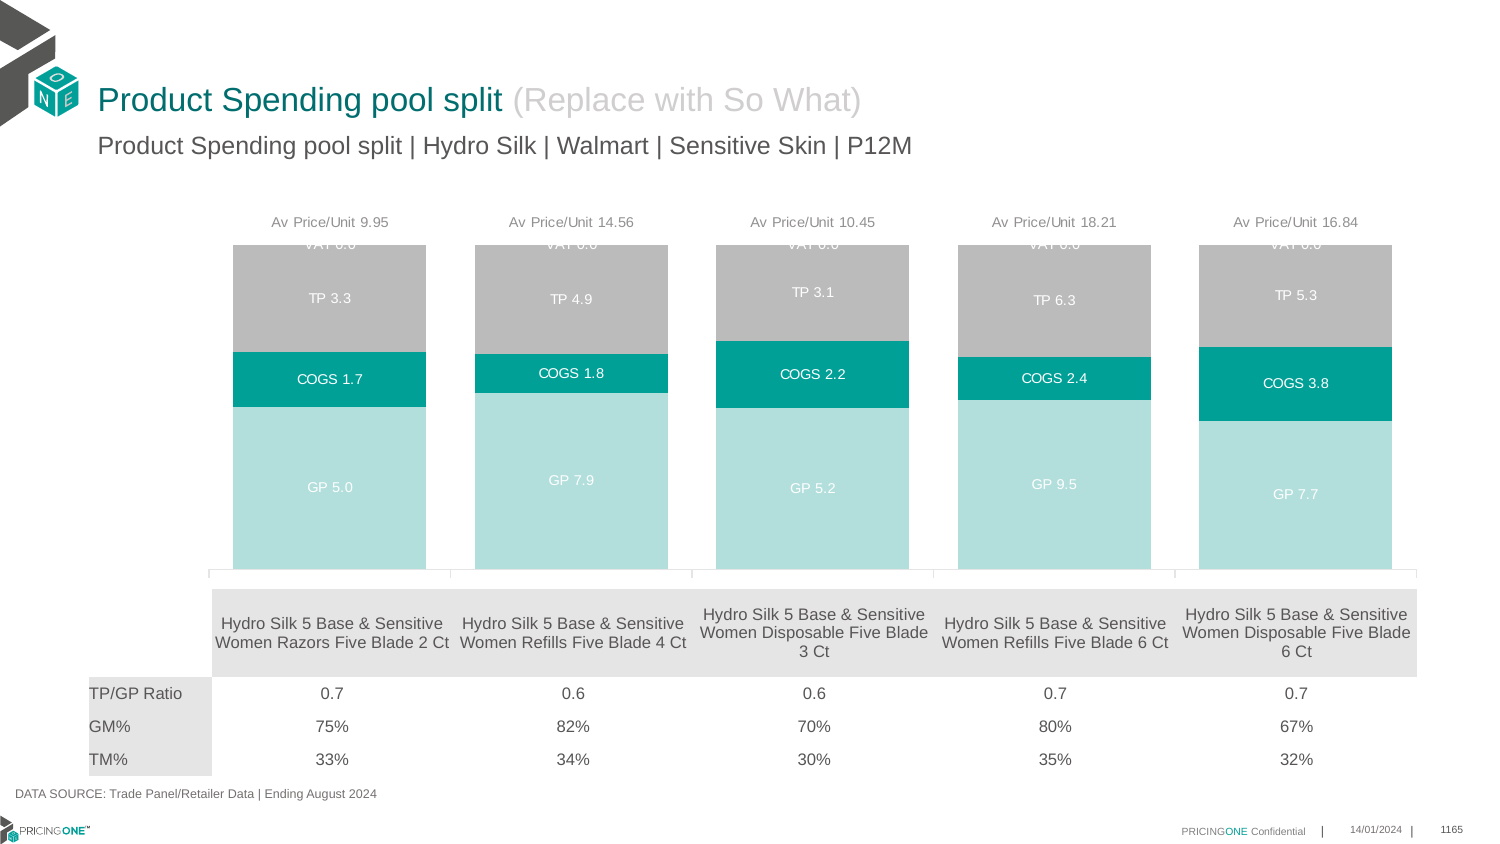

# Product Spending pool split (Replace with So What)
Product Spending pool split | Hydro Silk | Walmart | Sensitive Skin | P12M

### Chart

| Category | GP | COGS | TP | VAT |
|---|---|---|---|---|
| Av Price/Unit 9.95 | 4.976504053907878 | 1.6908673764897926 | 3.283129250580183 | 0.0 |
| Av Price/Unit 14.56 | 7.900852865270083 | 1.7608124359240274 | 4.8965932151076075 | 0.0 |
| Av Price/Unit 10.45 | 5.189861316169242 | 2.177065536093755 | 3.085351209204222 | 0.0 |
| Av Price/Unit 18.21 | 9.477376305665496 | 2.414012536326146 | 6.319385839030197 | 0.0 |
| Av Price/Unit 16.84 | 7.693904599039007 | 3.8310067866415976 | 5.3124360342614985 | 0.0 |
|  | Hydro Silk 5 Base & Sensitive Women Razors Five Blade 2 Ct | Hydro Silk 5 Base & Sensitive Women Refills Five Blade 4 Ct | Hydro Silk 5 Base & Sensitive Women Disposable Five Blade 3 Ct | Hydro Silk 5 Base & Sensitive Women Refills Five Blade 6 Ct | Hydro Silk 5 Base & Sensitive Women Disposable Five Blade 6 Ct |
| --- | --- | --- | --- | --- | --- |
| TP/GP Ratio | 0.7 | 0.6 | 0.6 | 0.7 | 0.7 |
| GM% | 75% | 82% | 70% | 80% | 67% |
| TM% | 33% | 34% | 30% | 35% | 32% |
DATA SOURCE: Trade Panel/Retailer Data | Ending August 2024

14/01/2024
1165